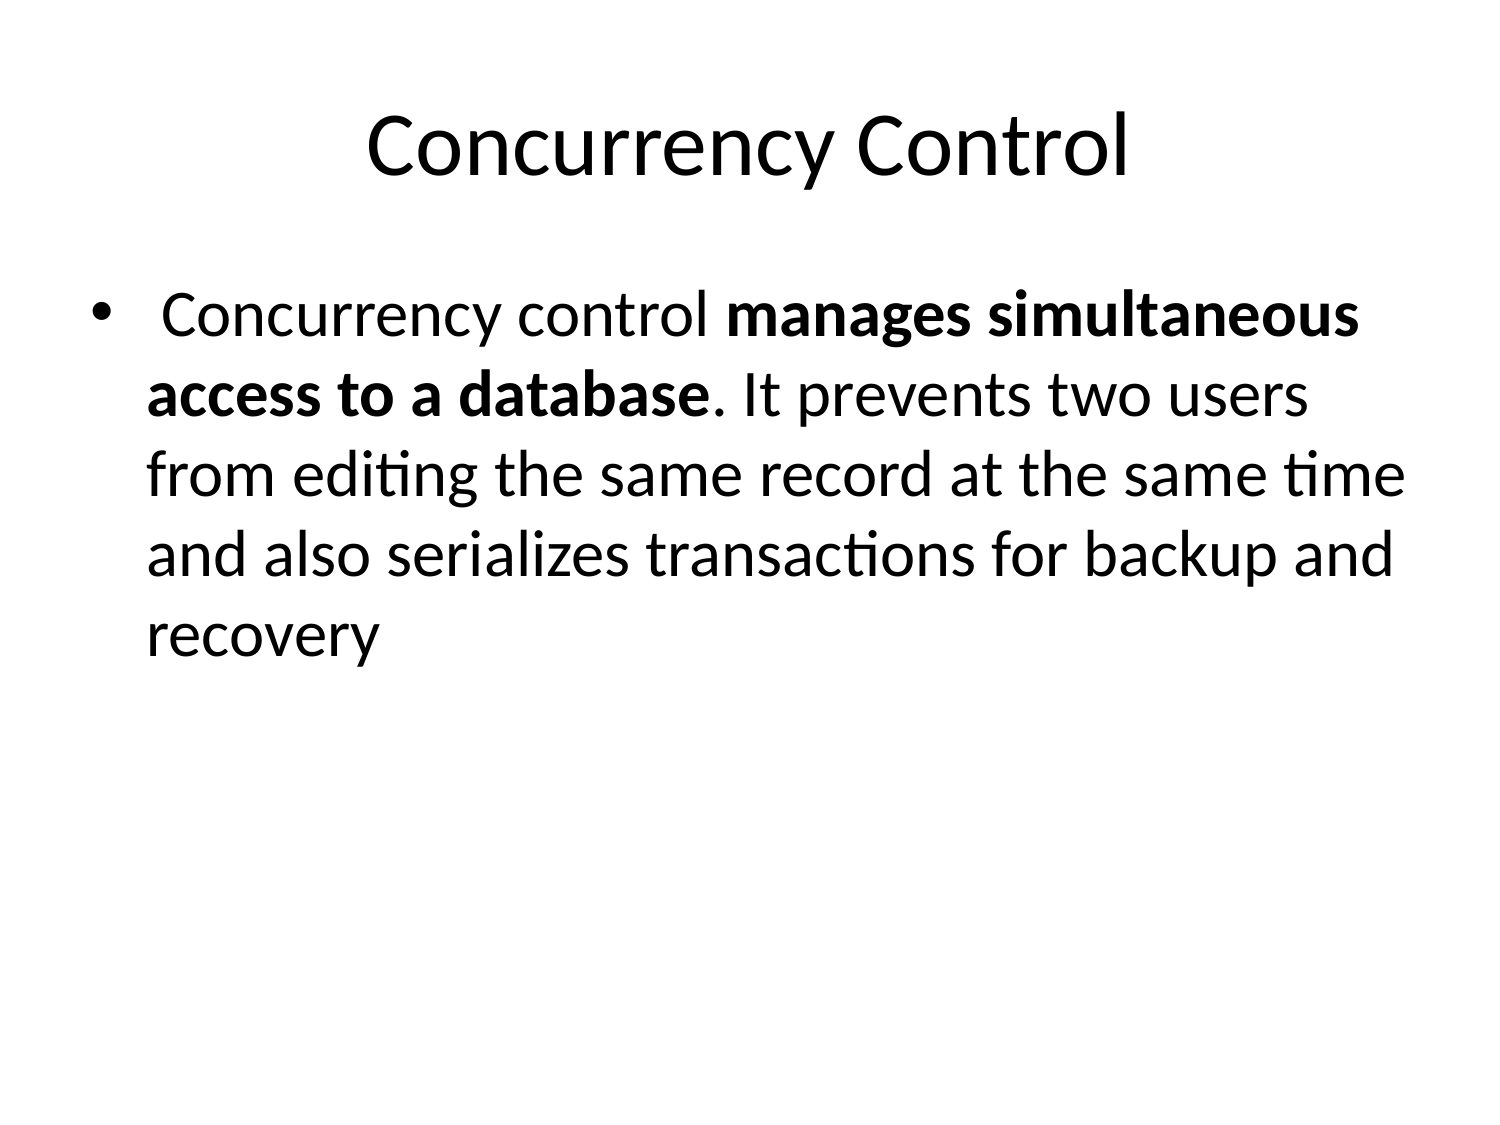

# Concurrency Control
 Concurrency control manages simultaneous access to a database. It prevents two users from editing the same record at the same time and also serializes transactions for backup and recovery